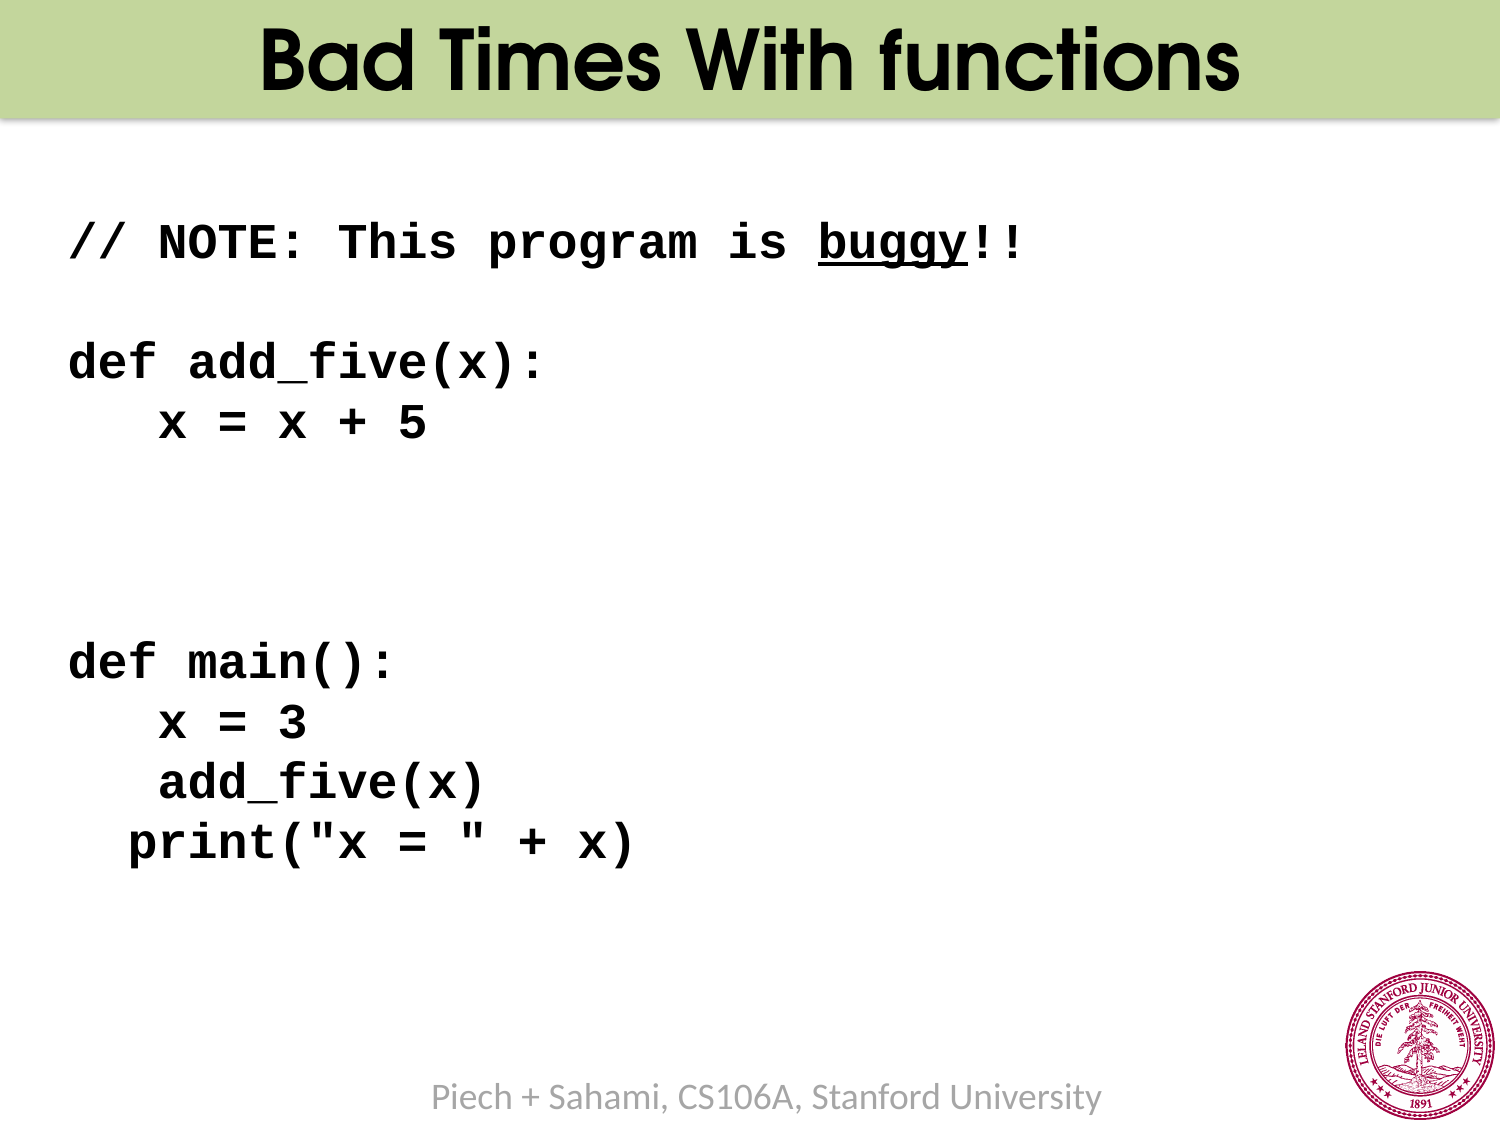

Bad Times With functions
// NOTE: This program is buggy!!

def add_five(x):
   x = x + 5

def main():
   x = 3
   add_five(x)
  print("x = " + x)